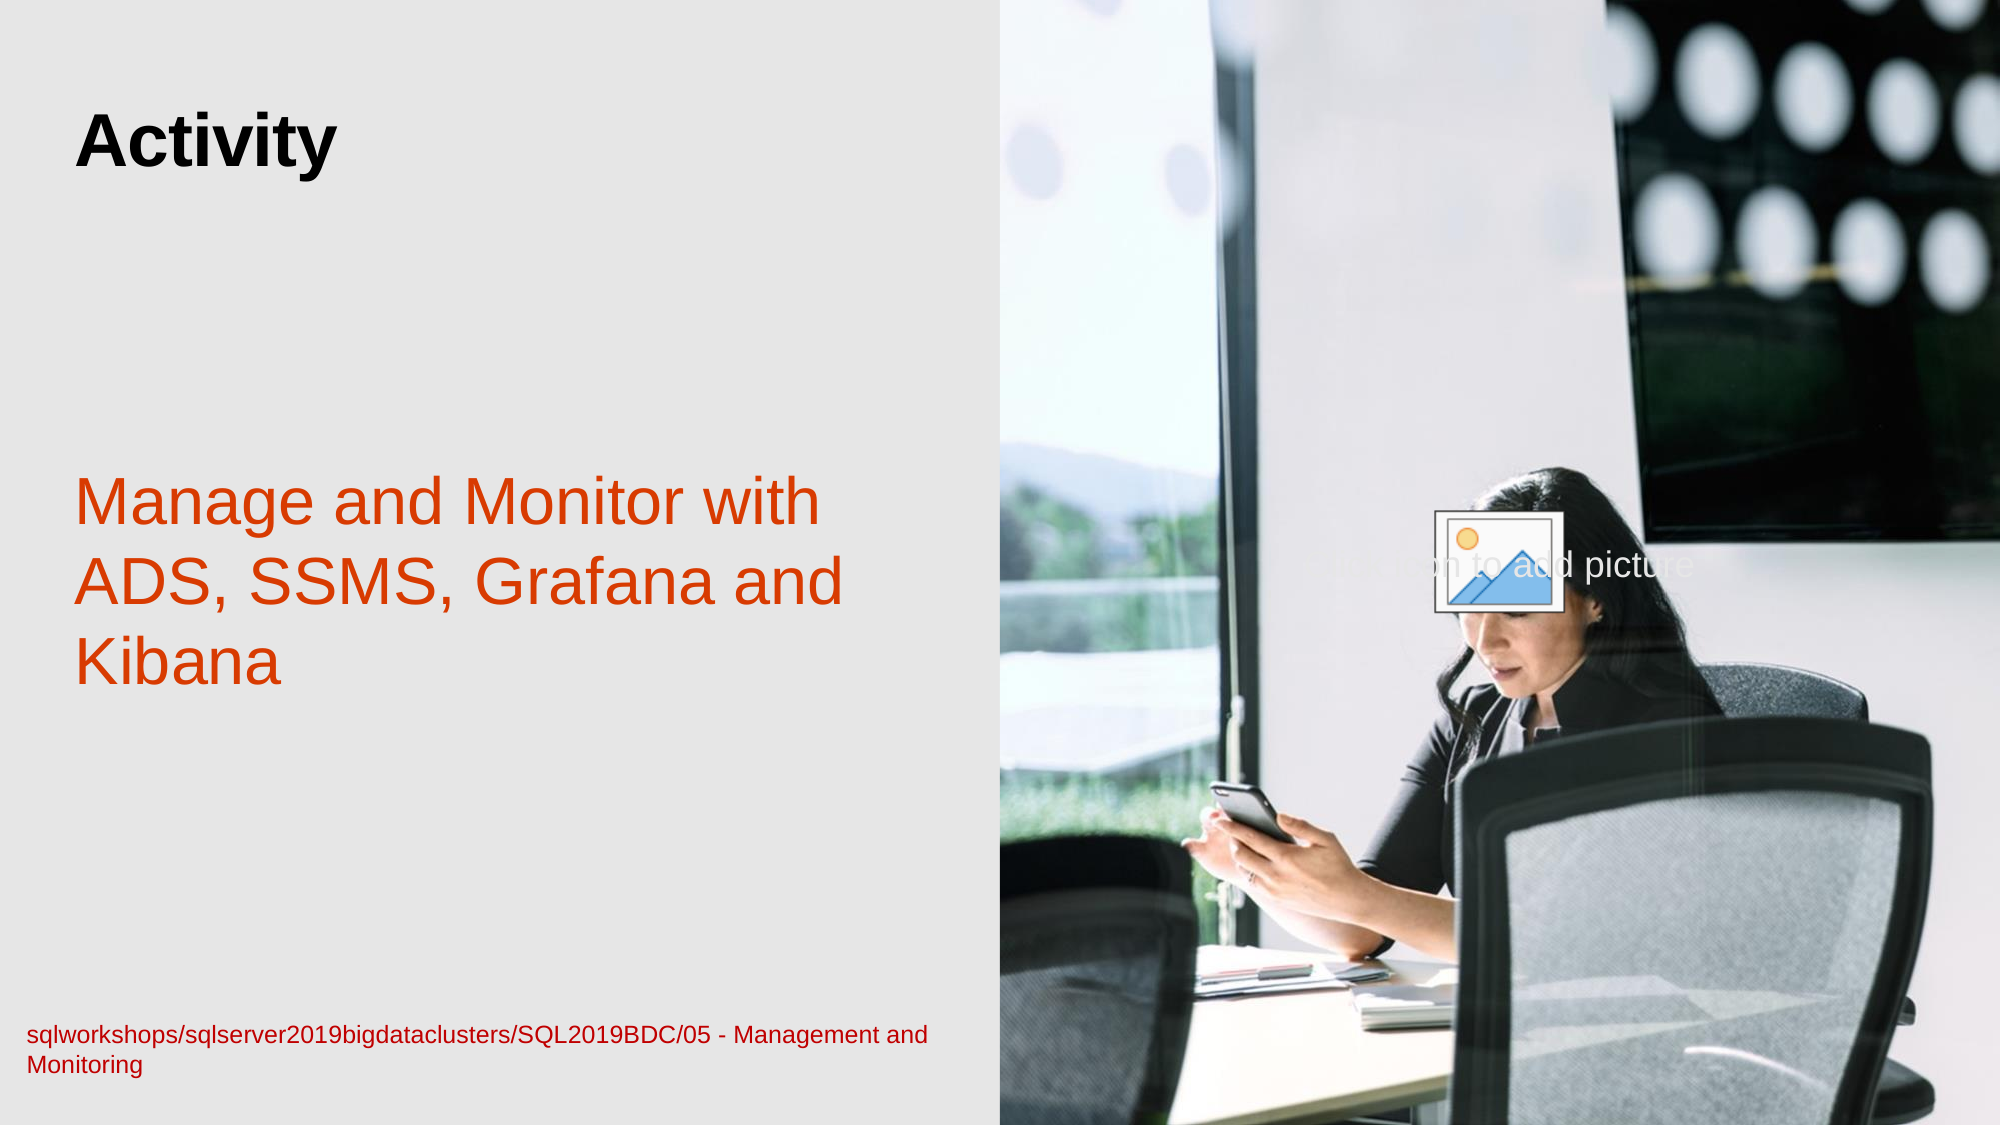

# Activity
Manage and Monitor with ADS, SSMS, Grafana and Kibana
sqlworkshops/sqlserver2019bigdataclusters/SQL2019BDC/05 - Management and Monitoring